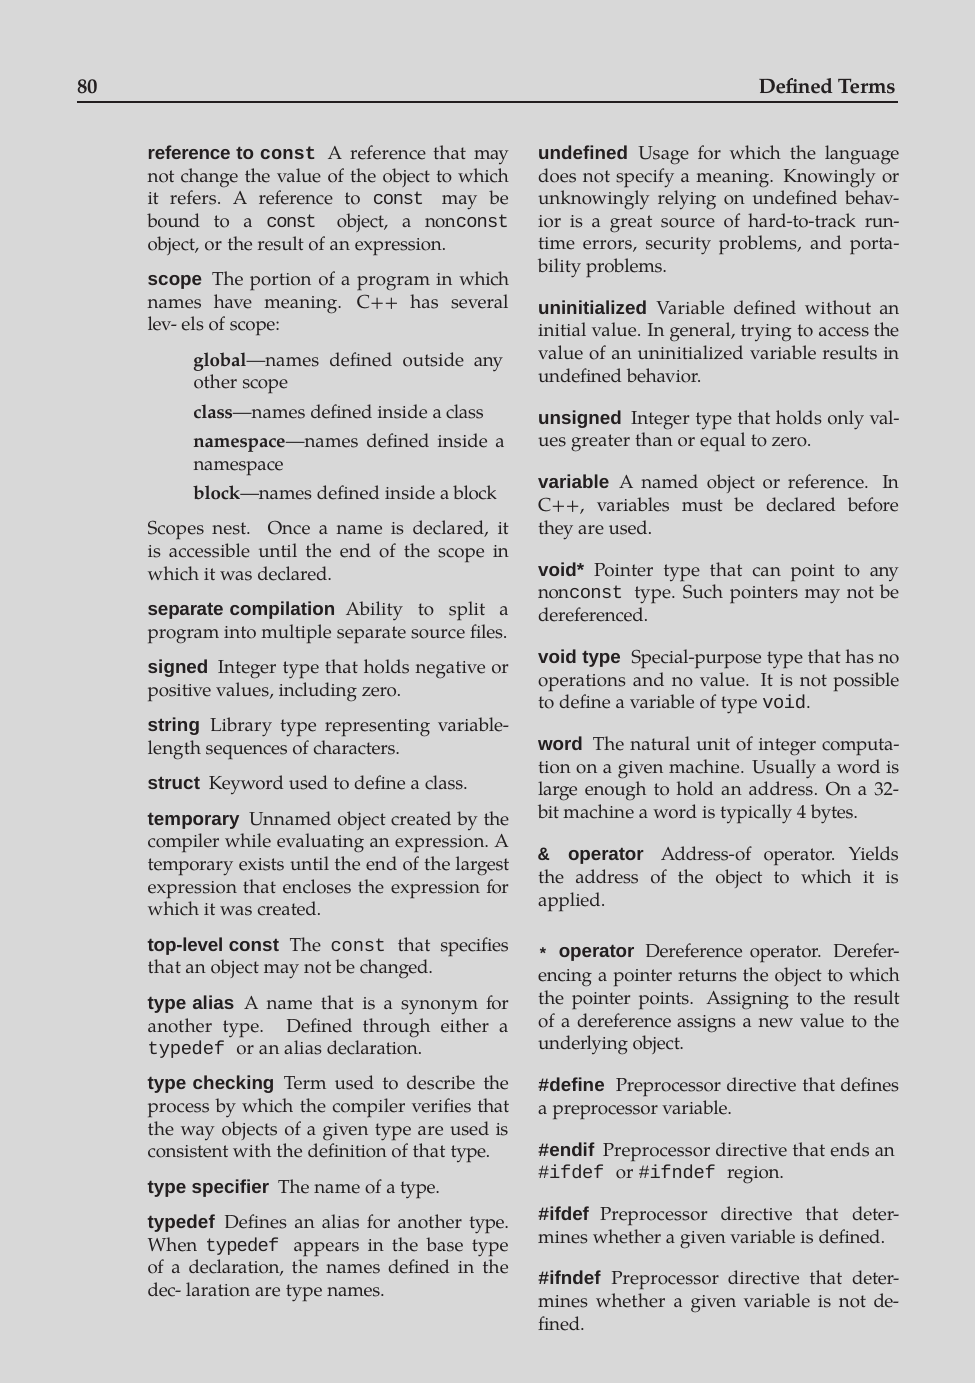

80
Defined Terms

undefined Usage for which the language does not specify a meaning. Knowingly or unknowingly relying on undefined behav- ior is a great source of hard-to-track run- time errors, security problems, and porta- bility problems.
uninitialized Variable defined without an initial value. In general, trying to access the value of an uninitialized variable results in undefined behavior.
unsigned Integer type that holds only val- ues greater than or equal to zero.
variable A named object or reference. In C++, variables must be declared before they are used.
void* Pointer type that can point to any nonconst type. Such pointers may not be dereferenced.
void type Special-purpose type that has no operations and no value. It is not possible to define a variable of type void.
word The natural unit of integer computa- tion on a given machine. Usually a word is large enough to hold an address. On a 32-bit machine a word is typically 4 bytes.
& operator Address-of operator. Yields the address of the object to which it is applied.
* operator Dereference operator. Derefer- encing a pointer returns the object to which the pointer points. Assigning to the result of a dereference assigns a new value to the underlying object.
#define Preprocessor directive that defines a preprocessor variable.
#endif Preprocessor directive that ends an
#ifdef or #ifndef region.
#ifdef Preprocessor directive that deter- mines whether a given variable is defined.
#ifndef Preprocessor directive that deter- mines whether a given variable is not de- fined.
reference to const A reference that may not change the value of the object to which it refers. A reference to const may be bound to a const object, a nonconst object, or the result of an expression.
scope The portion of a program in which names have meaning. C++ has several lev- els of scope:
global—names defined outside any other scope
class—names defined inside a class
namespace—names defined inside a namespace
block—names defined inside a block
Scopes nest.  Once a name is declared, it is accessible until the end of the scope in which it was declared.
separate compilation Ability to split a program into multiple separate source files.
signed Integer type that holds negative or positive values, including zero.
string Library type representing variable- length sequences of characters.
struct Keyword used to define a class.
temporary Unnamed object created by the compiler while evaluating an expression. A temporary exists until the end of the largest expression that encloses the expression for which it was created.
top-level const The const that specifies that an object may not be changed.
type alias A name that is a synonym for another type.  Defined through either a typedef or an alias declaration.
type checking Term used to describe the process by which the compiler verifies that the way objects of a given type are used is consistent with the definition of that type.
type specifier The name of a type.
typedef Defines an alias for another type. When typedef appears in the base type of a declaration, the names defined in the dec- laration are type names.